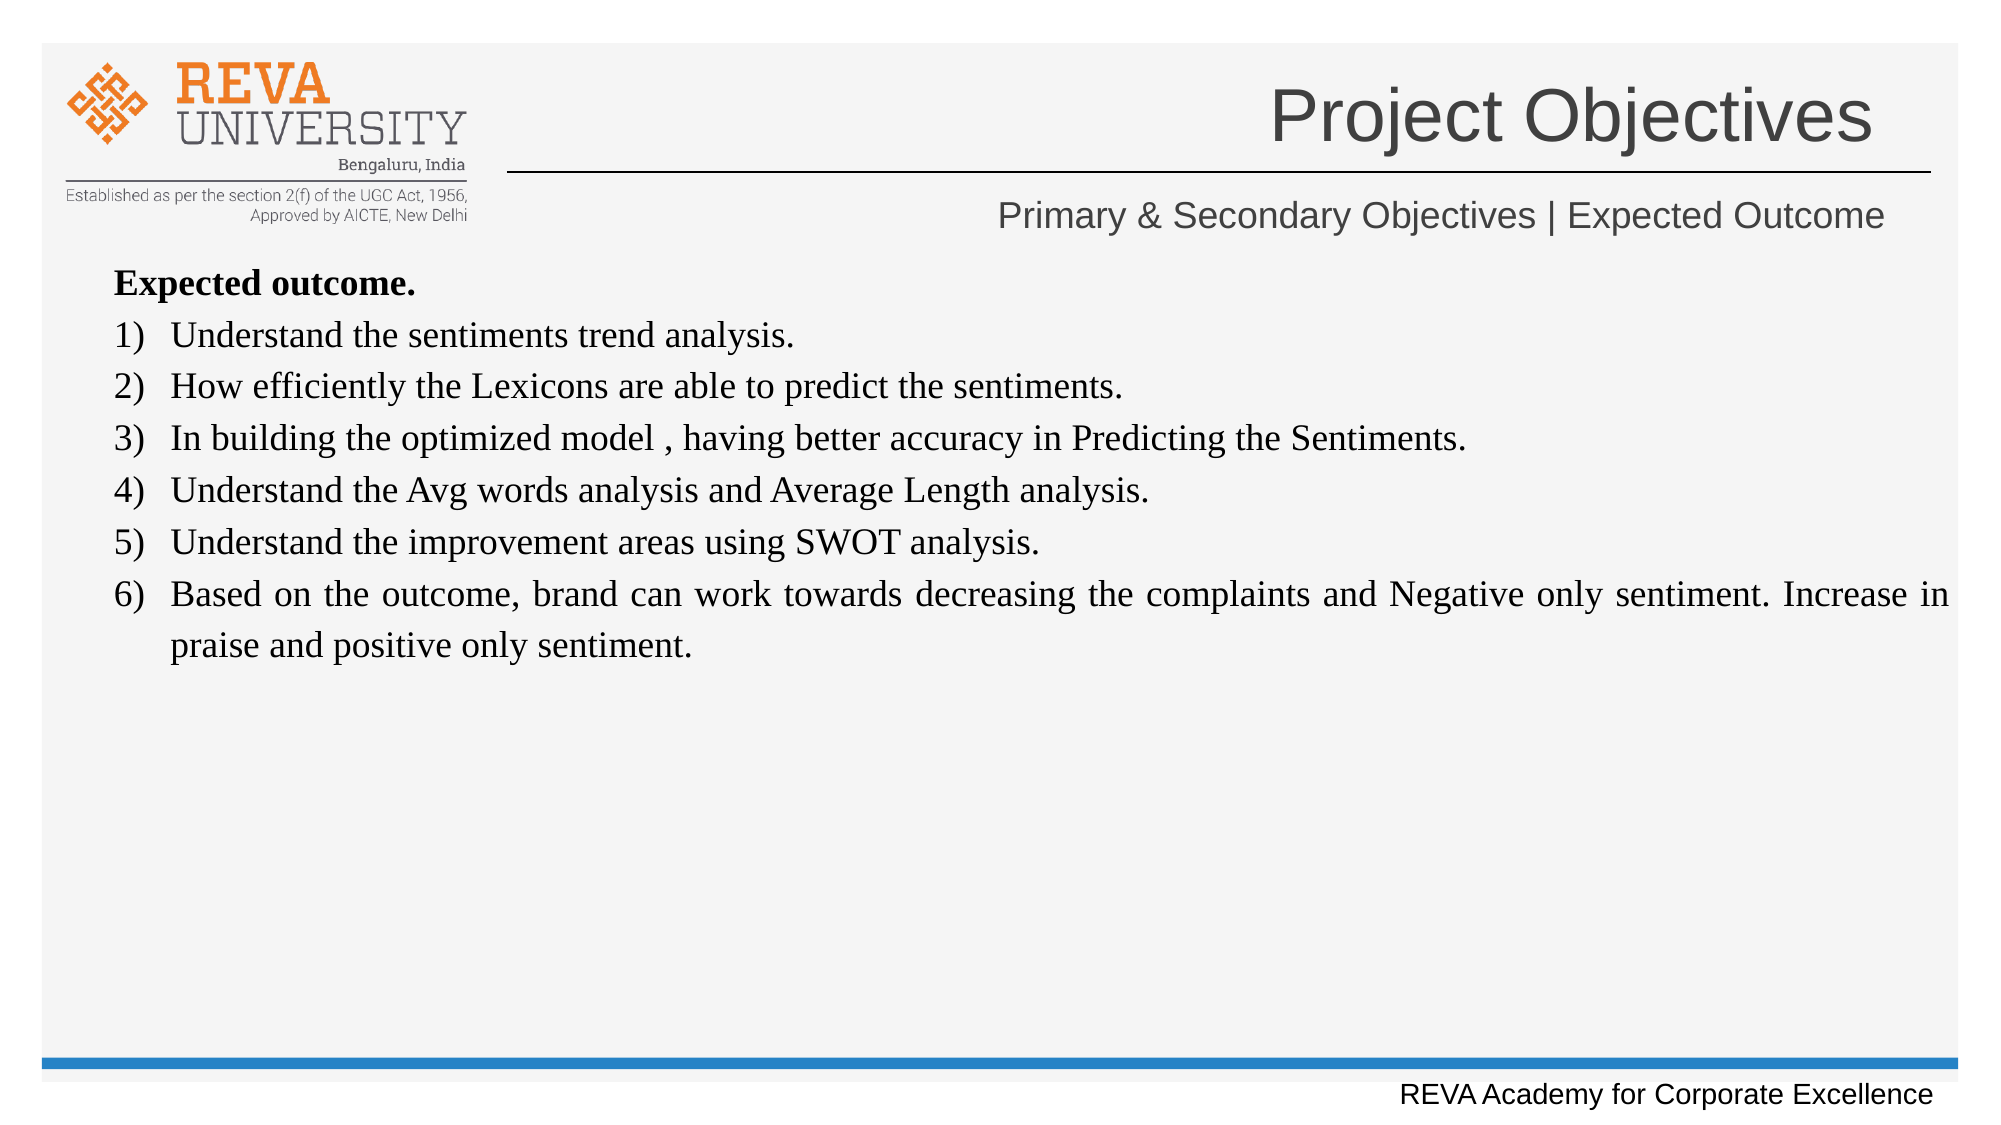

# Project Objectives
Primary & Secondary Objectives | Expected Outcome
Expected outcome.
Understand the sentiments trend analysis.
How efficiently the Lexicons are able to predict the sentiments.
In building the optimized model , having better accuracy in Predicting the Sentiments.
Understand the Avg words analysis and Average Length analysis.
Understand the improvement areas using SWOT analysis.
Based on the outcome, brand can work towards decreasing the complaints and Negative only sentiment. Increase in praise and positive only sentiment.